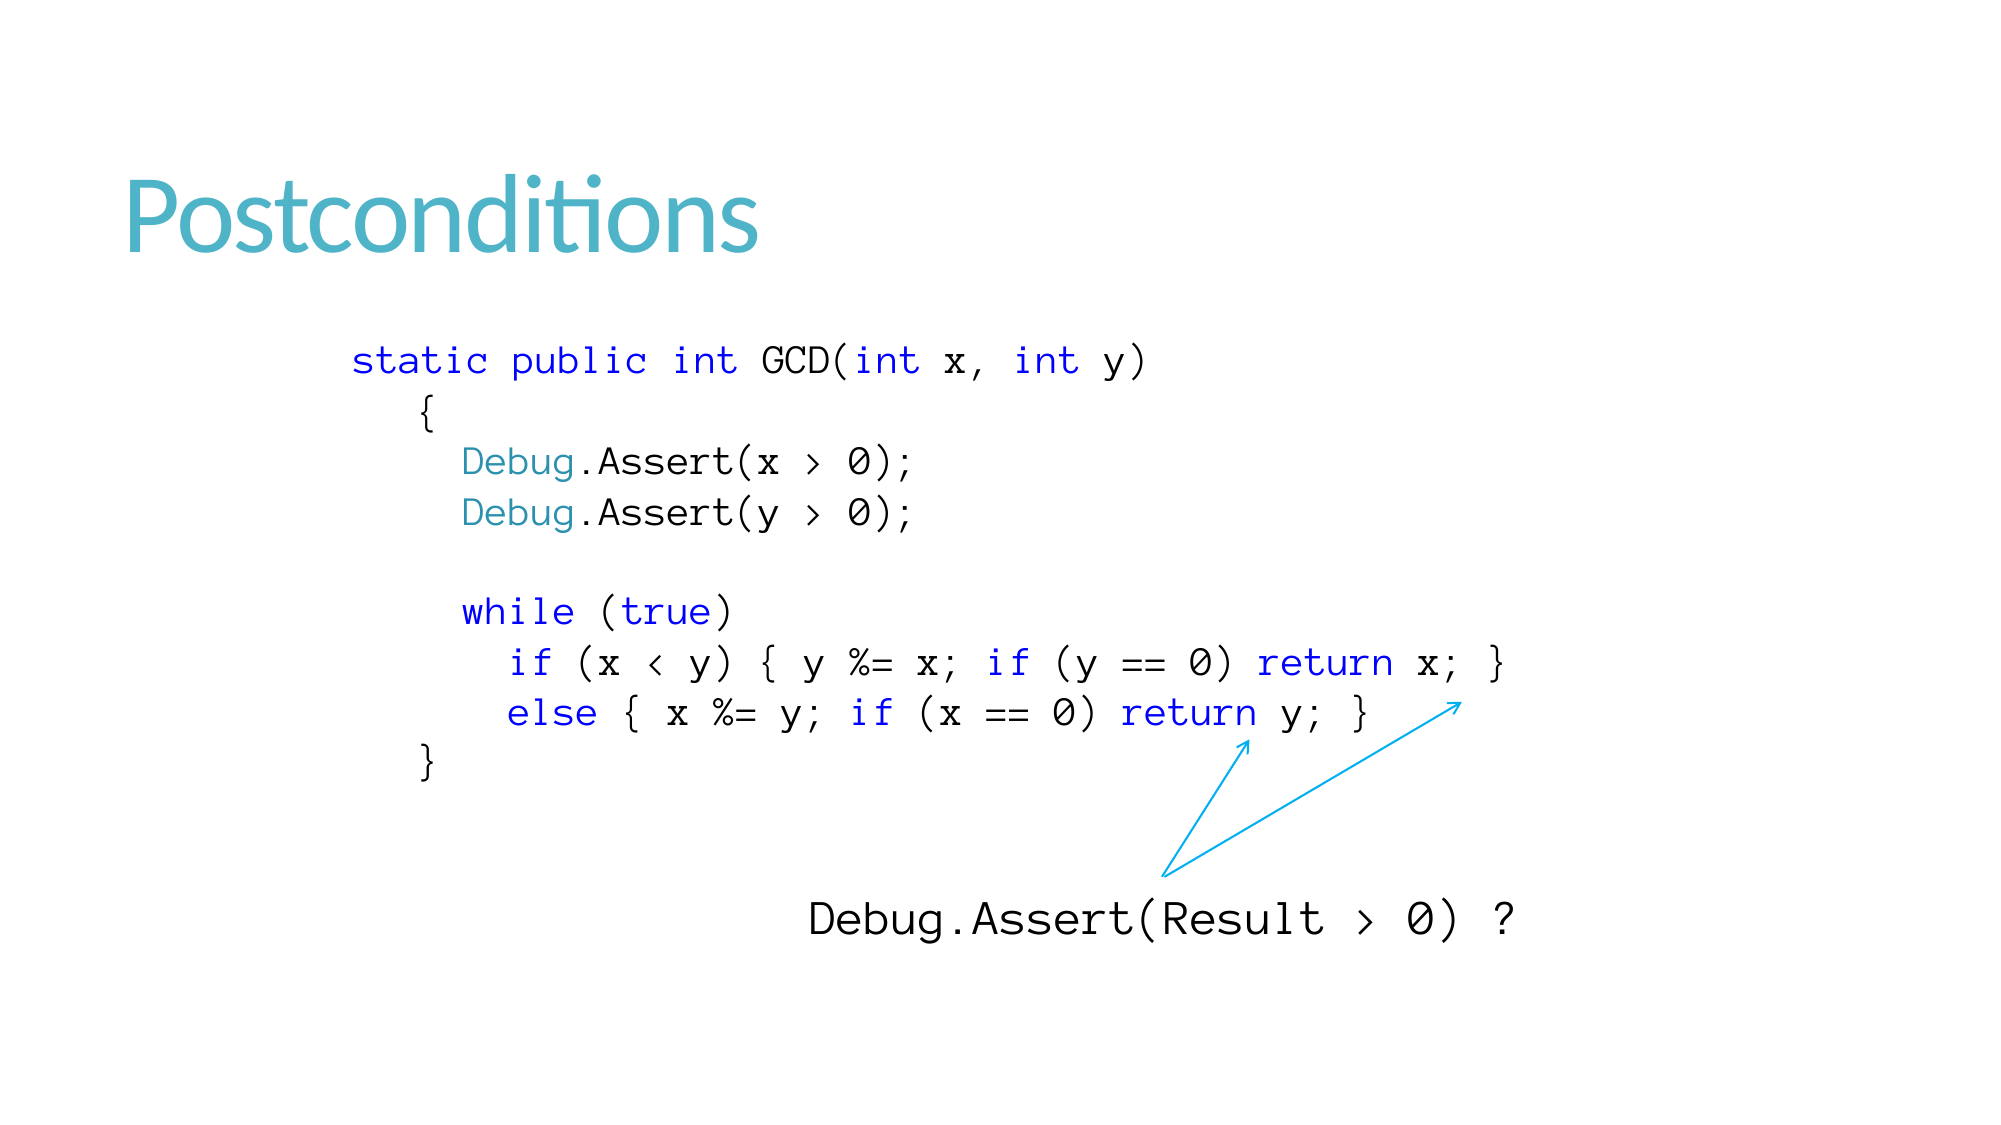

# Postconditions
 static public int GCD(int x, int y)
    {
      Debug.Assert(x > 0);
      Debug.Assert(y > 0);

      while (true)
        if (x < y) { y %= x; if (y == 0) return x; }
        else { x %= y; if (x == 0) return y; }
    }
Debug.Assert(Result > 0) ?